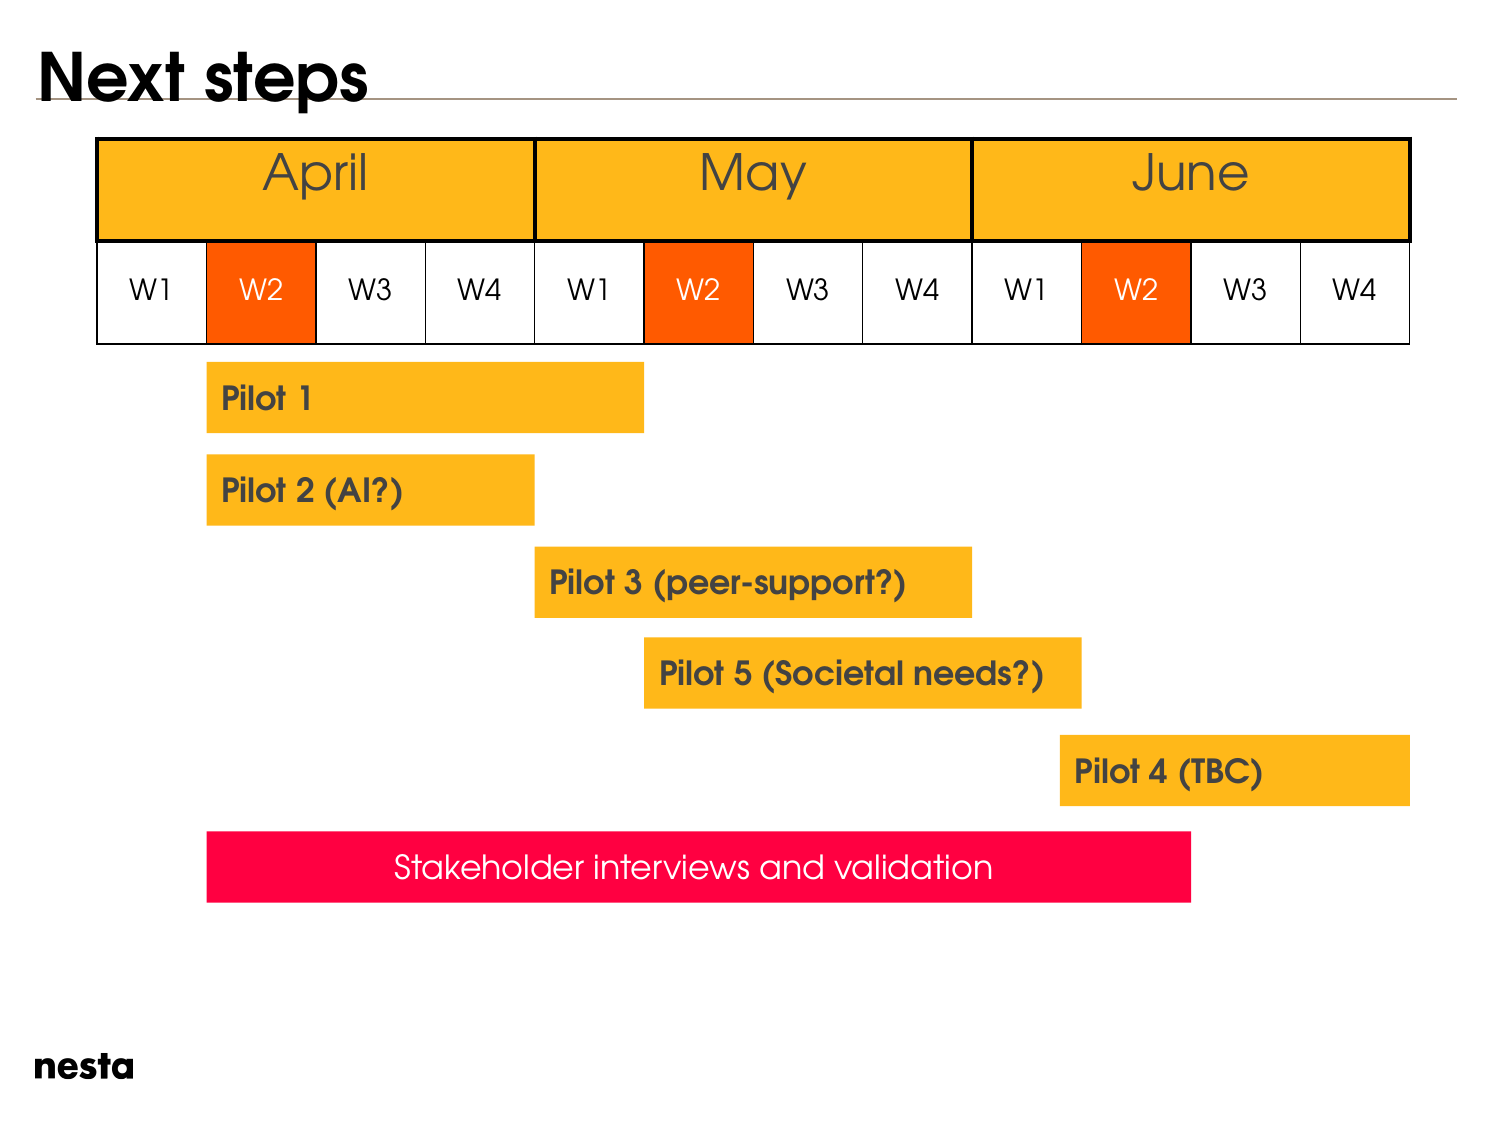

Next steps
| April |  |  |  | May |  |  |  | June |  |  |  |
| --- | --- | --- | --- | --- | --- | --- | --- | --- | --- | --- | --- |
| W1 | W2 | W3 | W4 | W1 | W2 | W3 | W4 | W1 | W2 | W3 | W4 |
Pilot 1
Pilot 2 (AI?)
Pilot 3 (peer-support?)
Pilot 5 (Societal needs?)
Pilot 4 (TBC)
Stakeholder interviews and validation